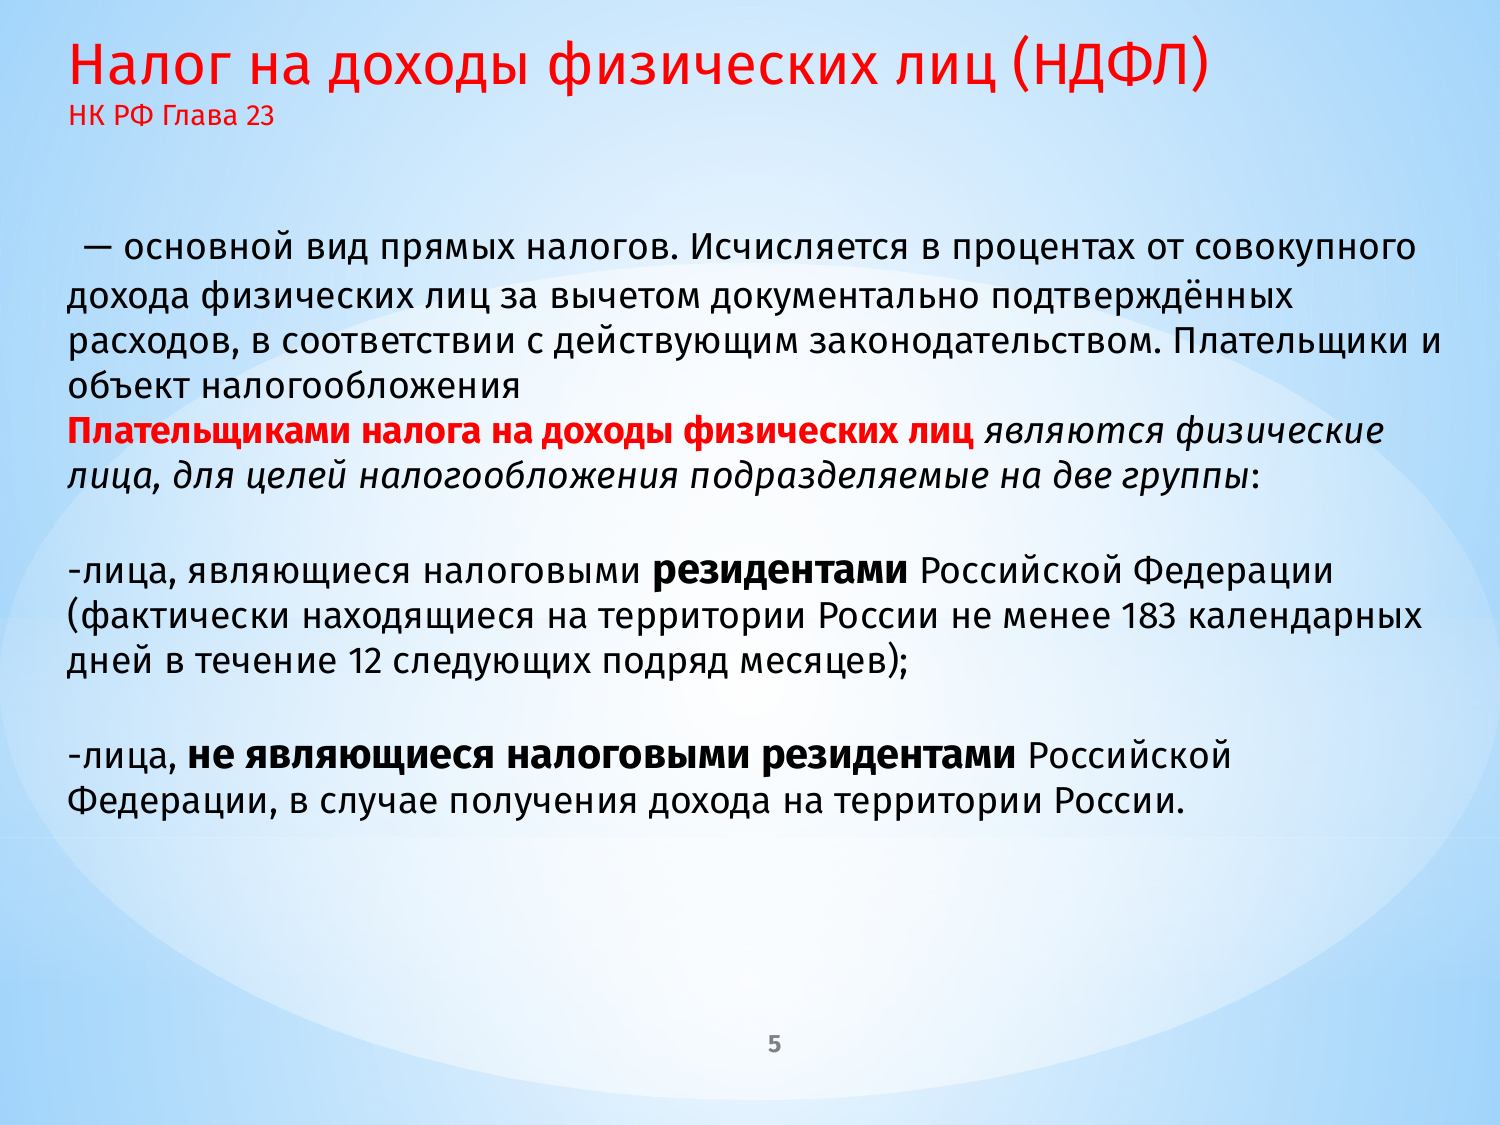

Налог на доходы физических лиц (НДФЛ)
НК РФ Глава 23

 — основной вид прямых налогов. Исчисляется в процентах от совокупного дохода физических лиц за вычетом документально подтверждённых расходов, в соответствии с действующим законодательством. Плательщики и объект налогообложения
Плательщиками налога на доходы физических лиц являются физические лица, для целей налогообложения подразделяемые на две группы:

-лица, являющиеся налоговыми резидентами Российской Федерации (фактически находящиеся на территории России не менее 183 календарных дней в течение 12 следующих подряд месяцев);

-лица, не являющиеся налоговыми резидентами Российской Федерации, в случае получения дохода на территории России.

5